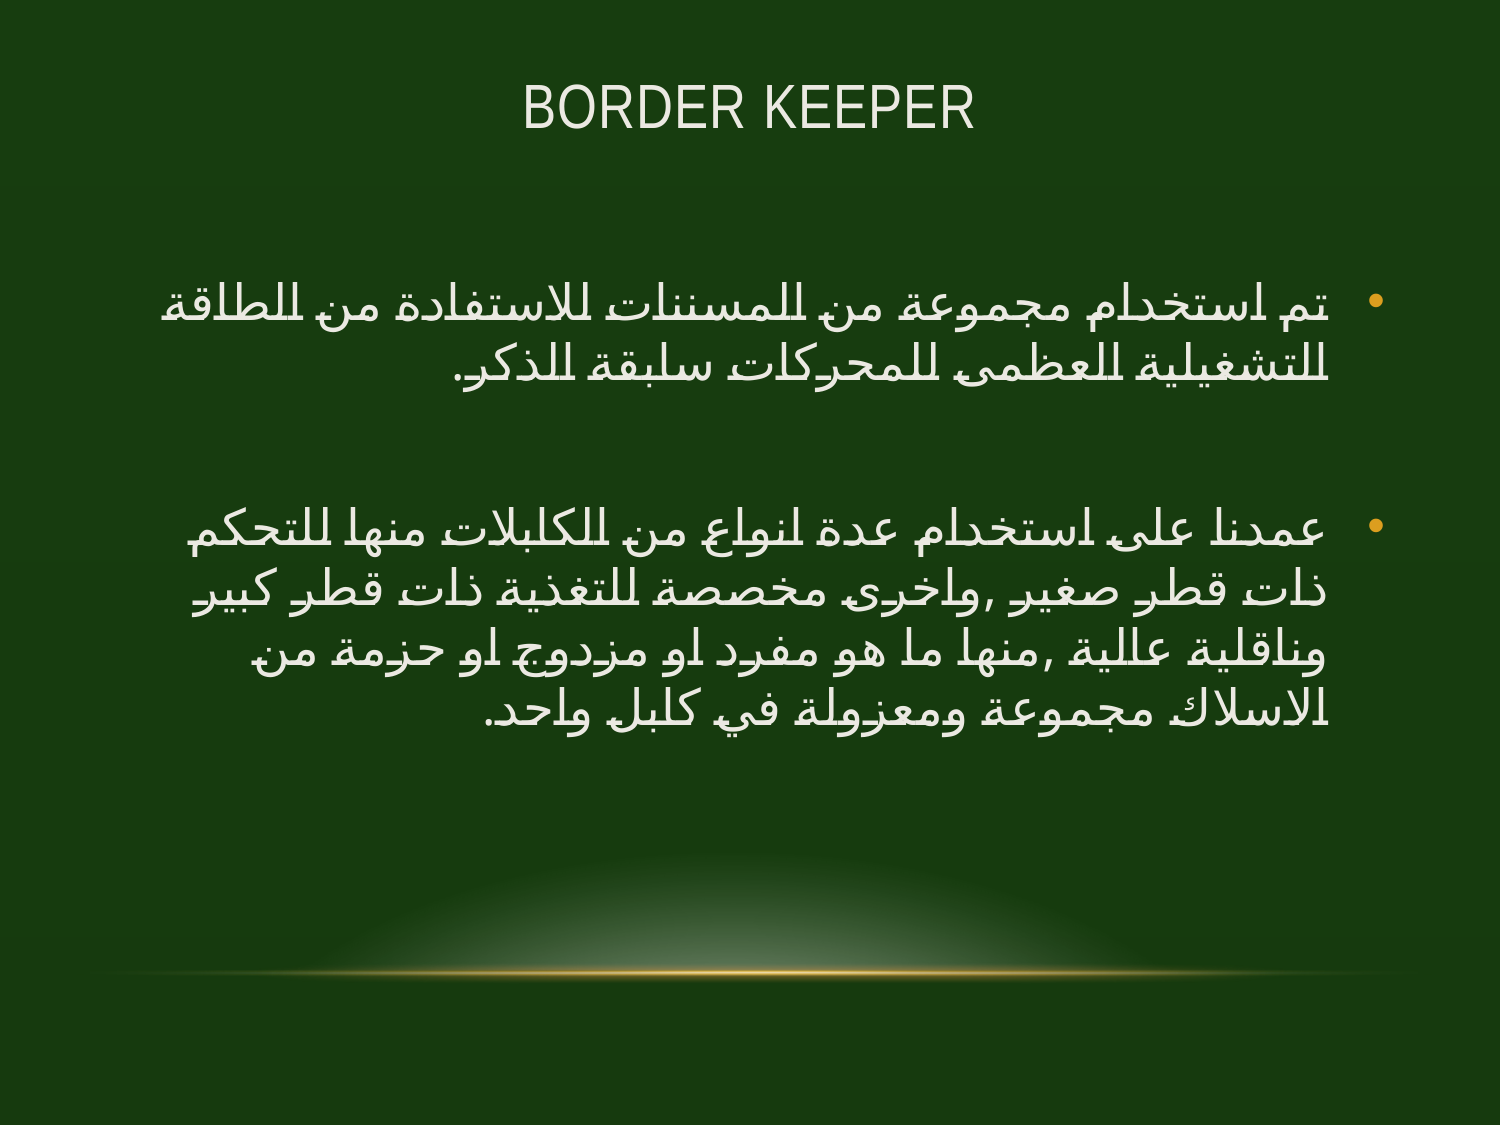

# Border Keeper
تم استخدام مجموعة من المسننات للاستفادة من الطاقة التشغيلية العظمى للمحركات سابقة الذكر.

عمدنا على استخدام عدة انواع من الكابلات منها للتحكم ذات قطر صغير ,واخرى مخصصة للتغذية ذات قطر كبير وناقلية عالية ,منها ما هو مفرد او مزدوج او حزمة من الاسلاك مجموعة ومعزولة في كابل واحد.